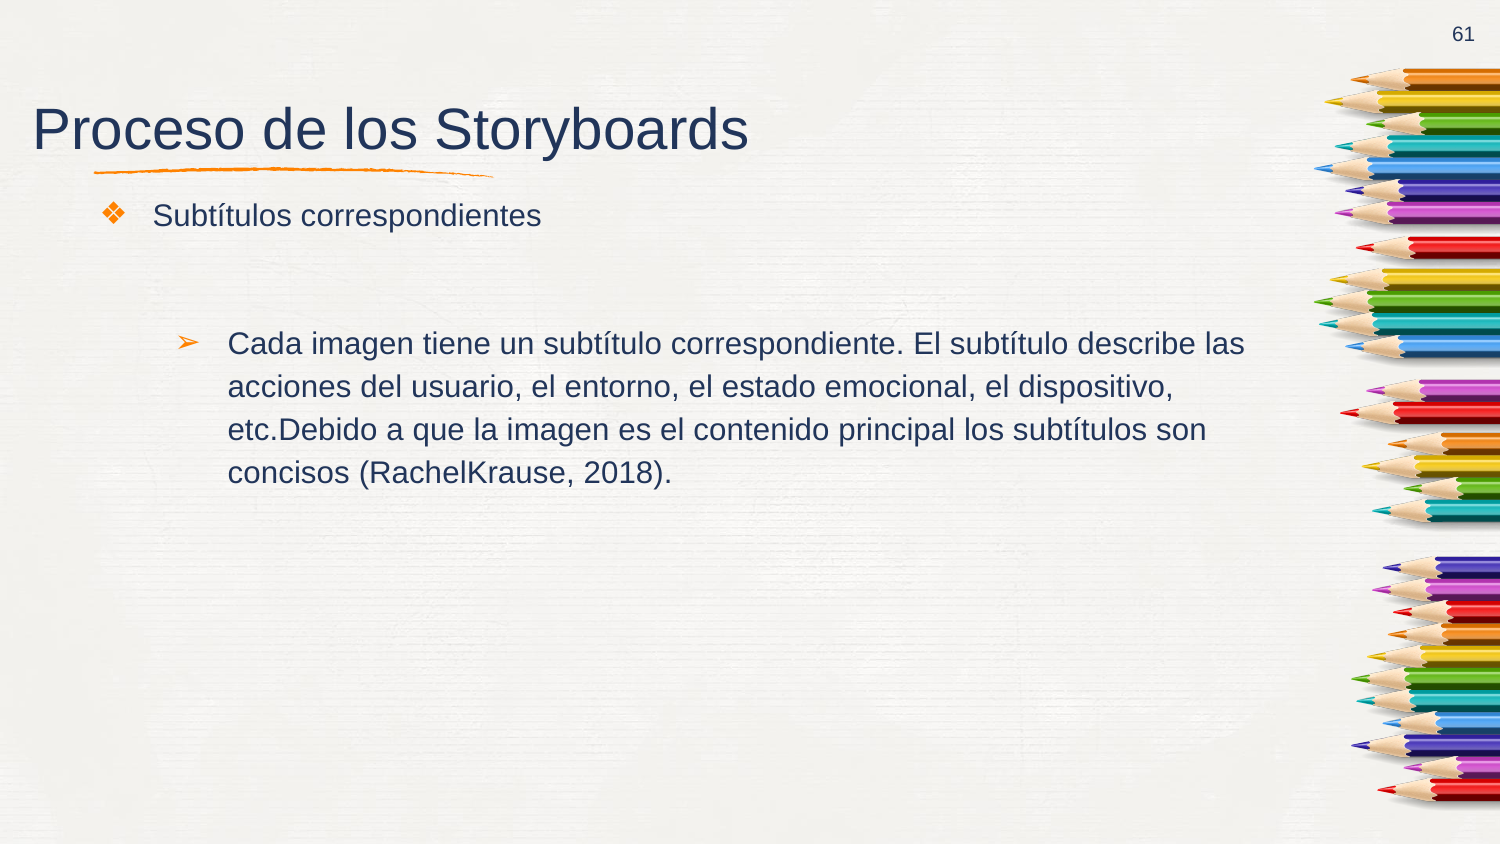

# Proceso de los Storyboards
61
Subtítulos correspondientes

Cada imagen tiene un subtítulo correspondiente. El subtítulo describe las acciones del usuario, el entorno, el estado emocional, el dispositivo, etc.Debido a que la imagen es el contenido principal los subtítulos son concisos (RachelKrause, 2018).